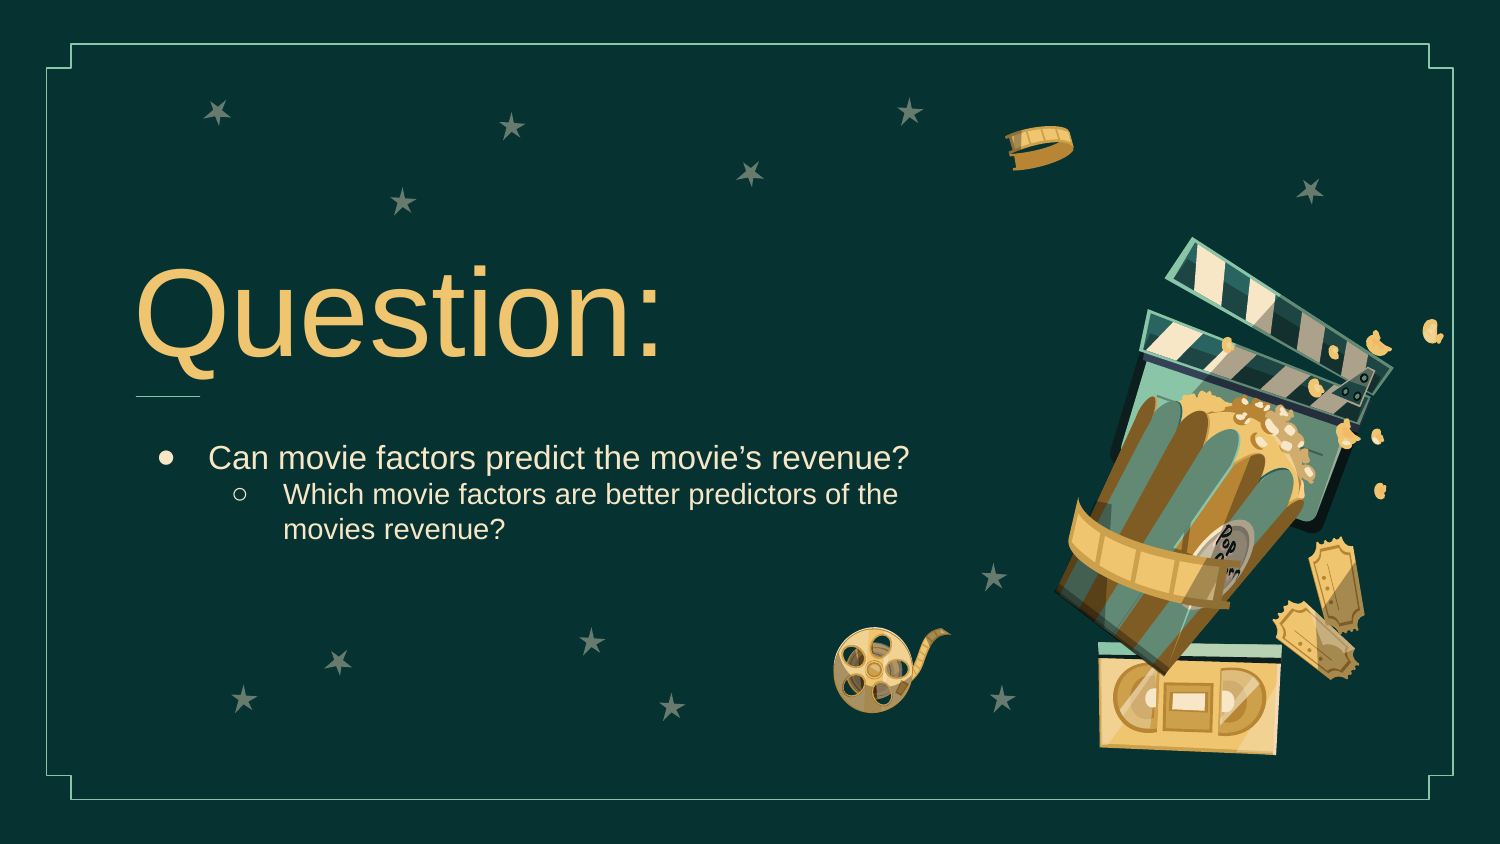

# Question:

Can movie factors predict the movie’s revenue?
Which movie factors are better predictors of the movies revenue?